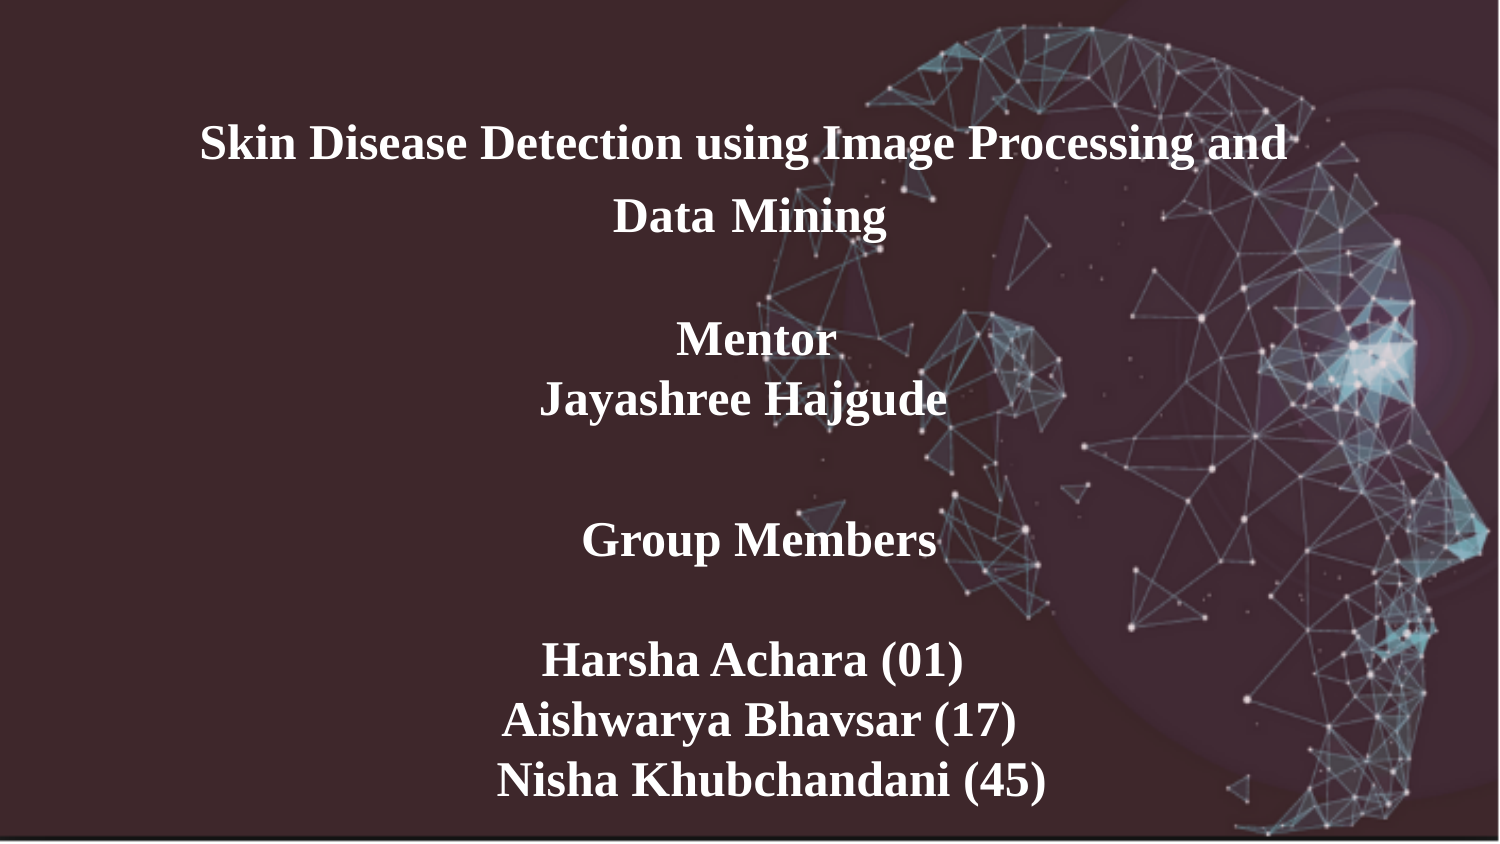

Skin Disease Detection using Image Processing and
Data Mining
   Mentor
    Jayashree Hajgude
   Group Members

  Harsha Achara (01)
         Aishwarya Bhavsar (17)
     Nisha Khubchandani (45)